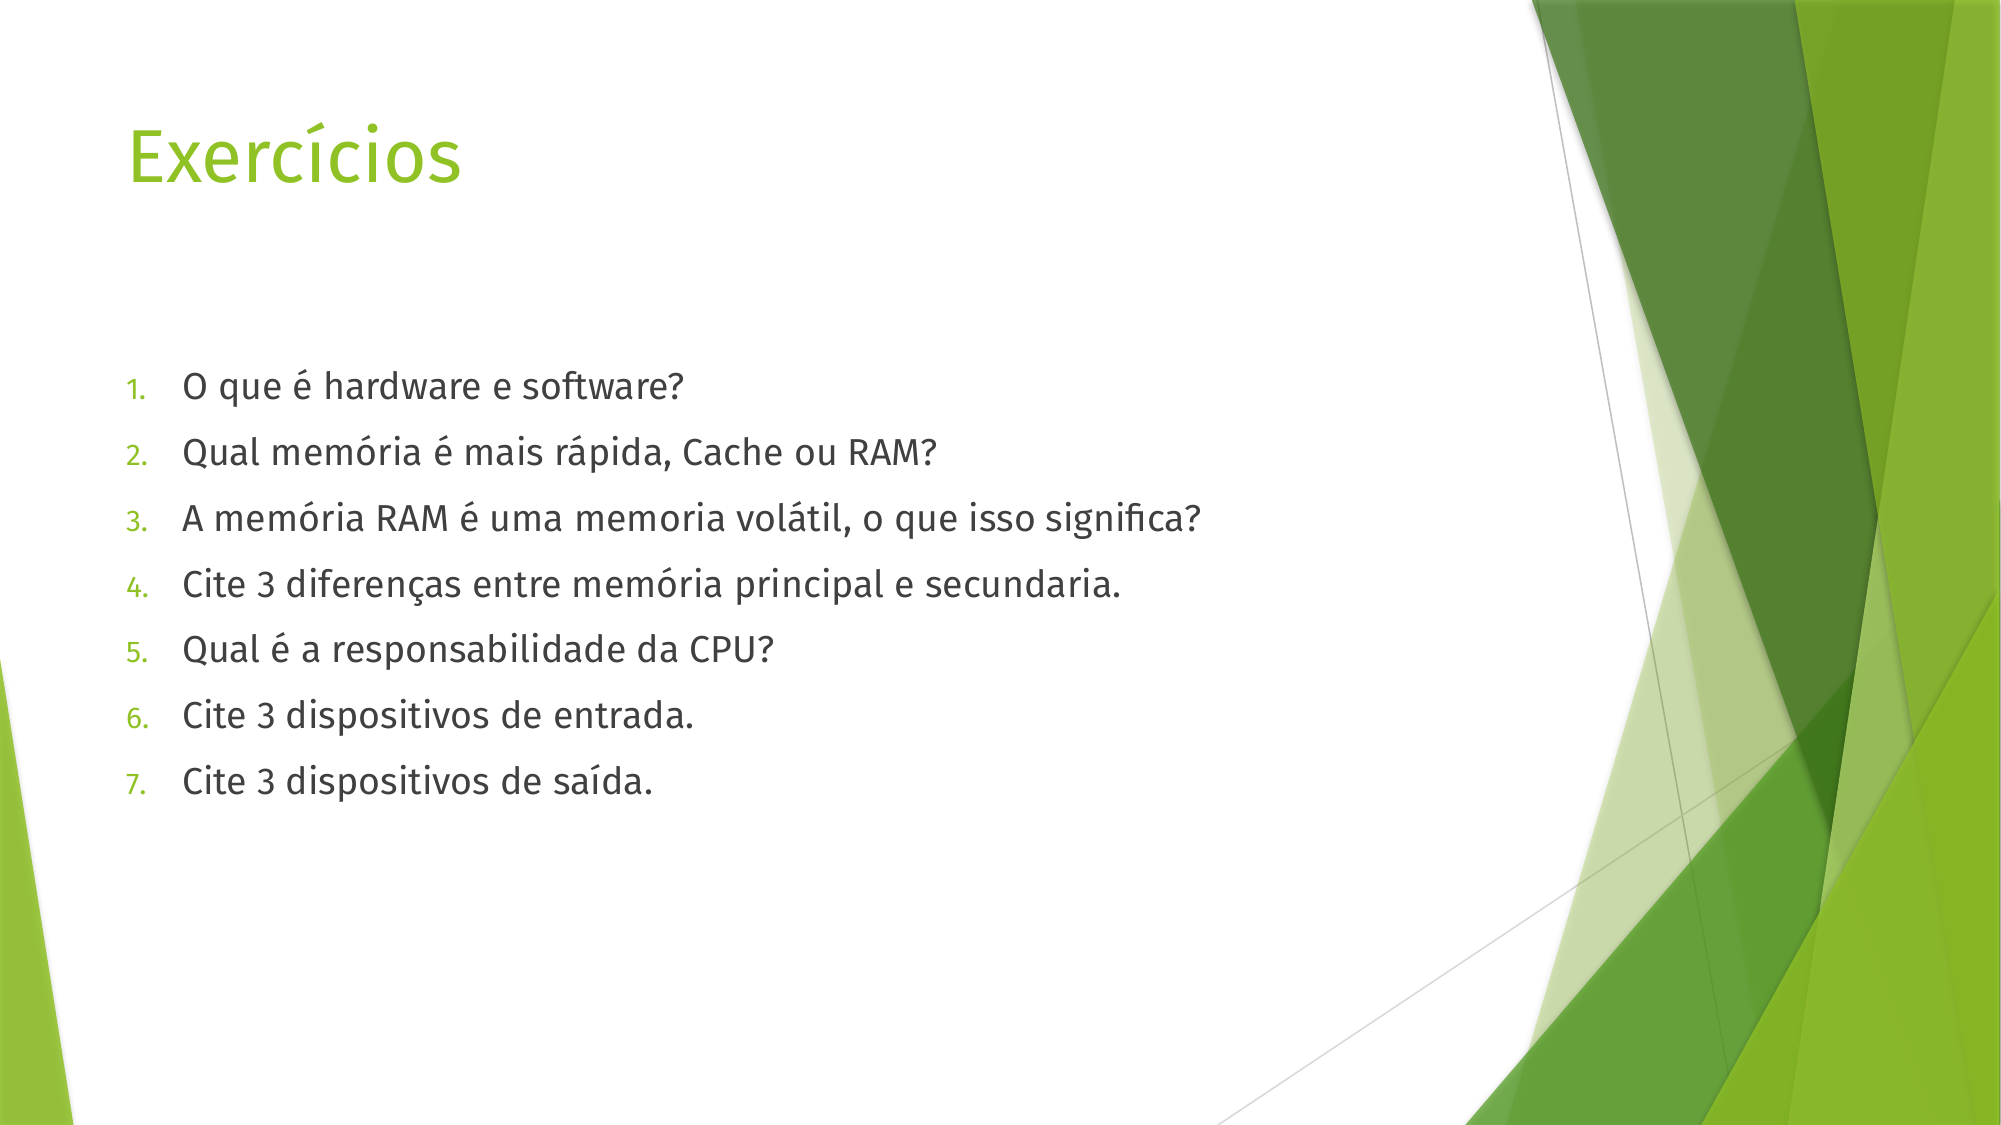

# Exercícios
O que é hardware e software?
Qual memória é mais rápida, Cache ou RAM?
A memória RAM é uma memoria volátil, o que isso significa?
Cite 3 diferenças entre memória principal e secundaria.
Qual é a responsabilidade da CPU?
Cite 3 dispositivos de entrada.
Cite 3 dispositivos de saída.